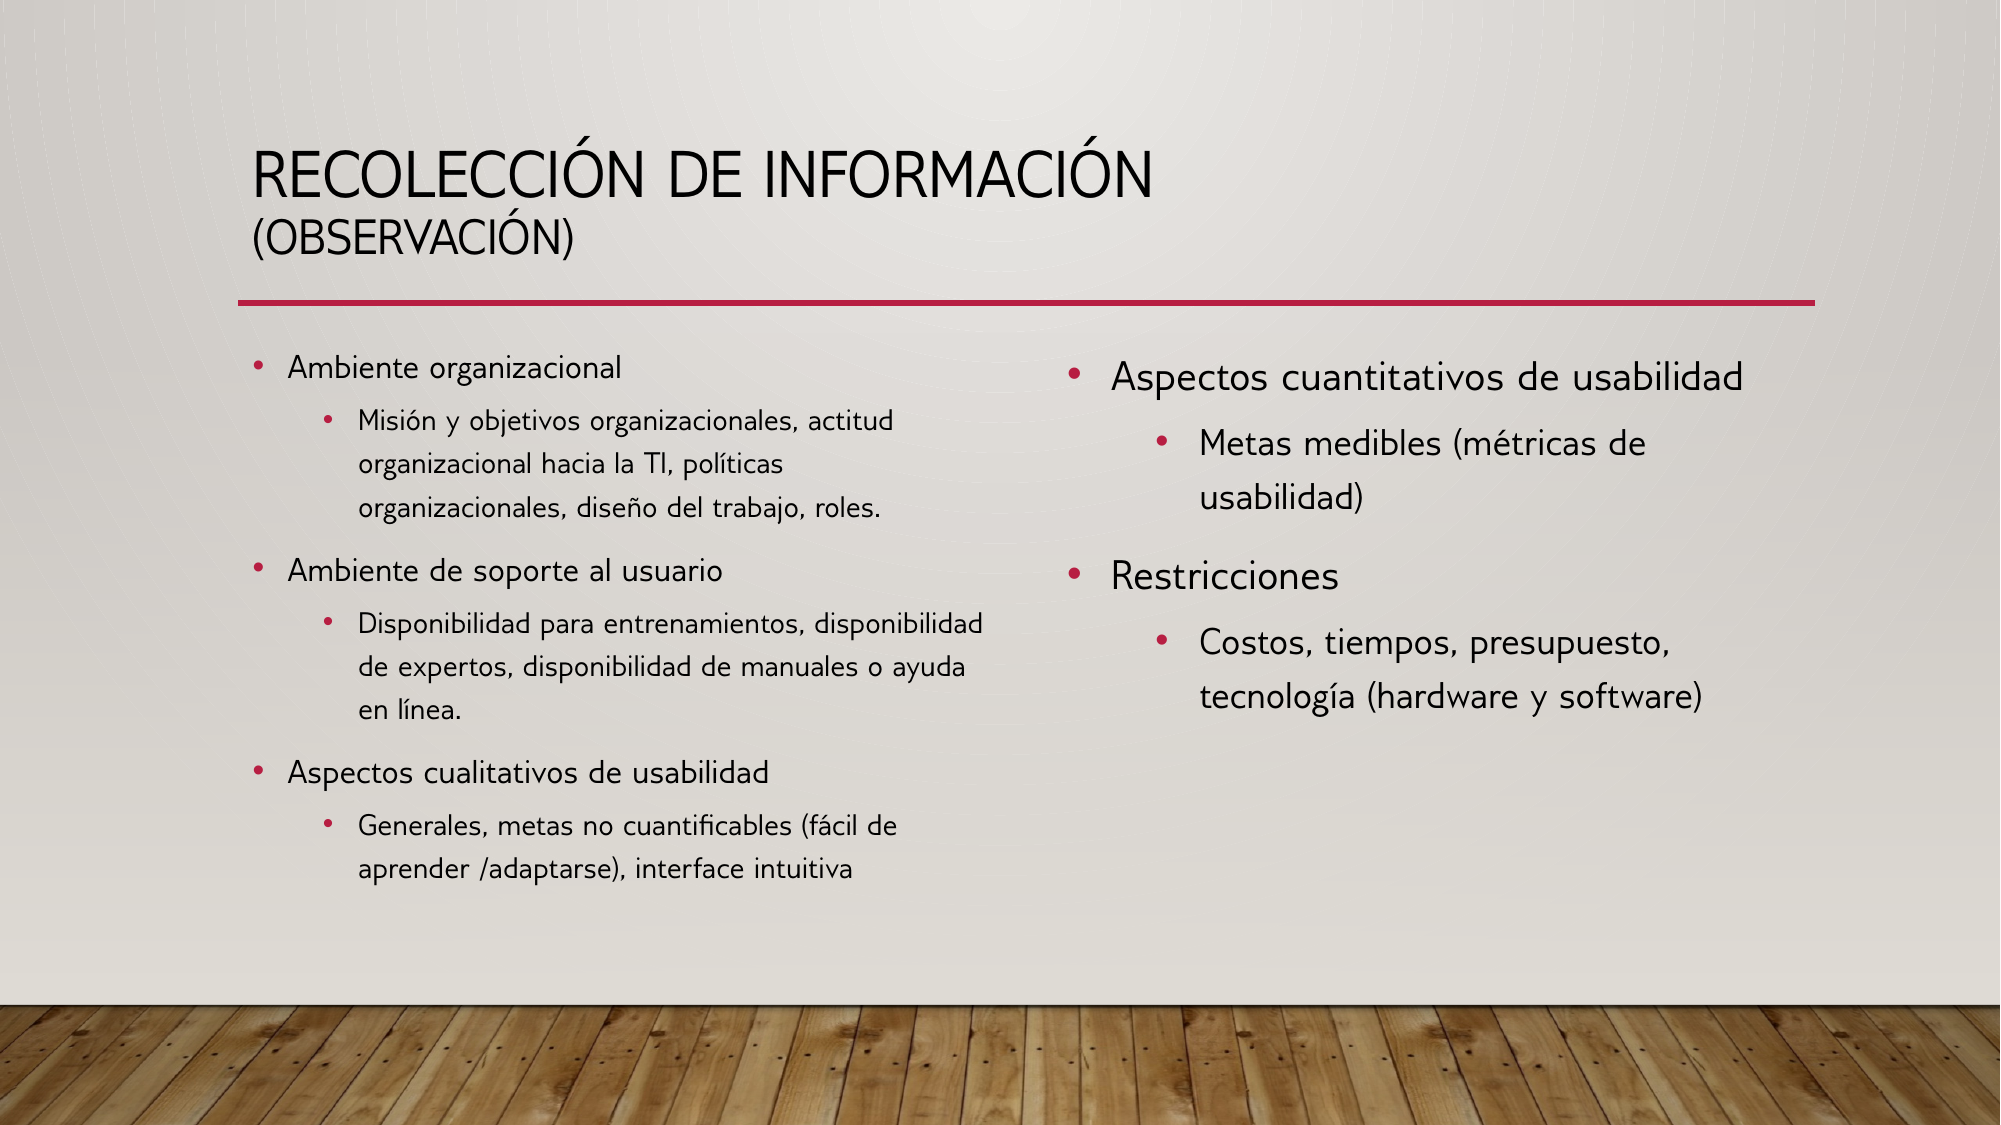

# Recolección de información (Observación)
Ambiente organizacional
Misión y objetivos organizacionales, actitud organizacional hacia la TI, políticas organizacionales, diseño del trabajo, roles.
Ambiente de soporte al usuario
Disponibilidad para entrenamientos, disponibilidad de expertos, disponibilidad de manuales o ayuda en línea.
Aspectos cualitativos de usabilidad
Generales, metas no cuantificables (fácil de aprender /adaptarse), interface intuitiva

Aspectos cuantitativos de usabilidad
Metas medibles (métricas de usabilidad)
Restricciones
Costos, tiempos, presupuesto, tecnología (hardware y software)